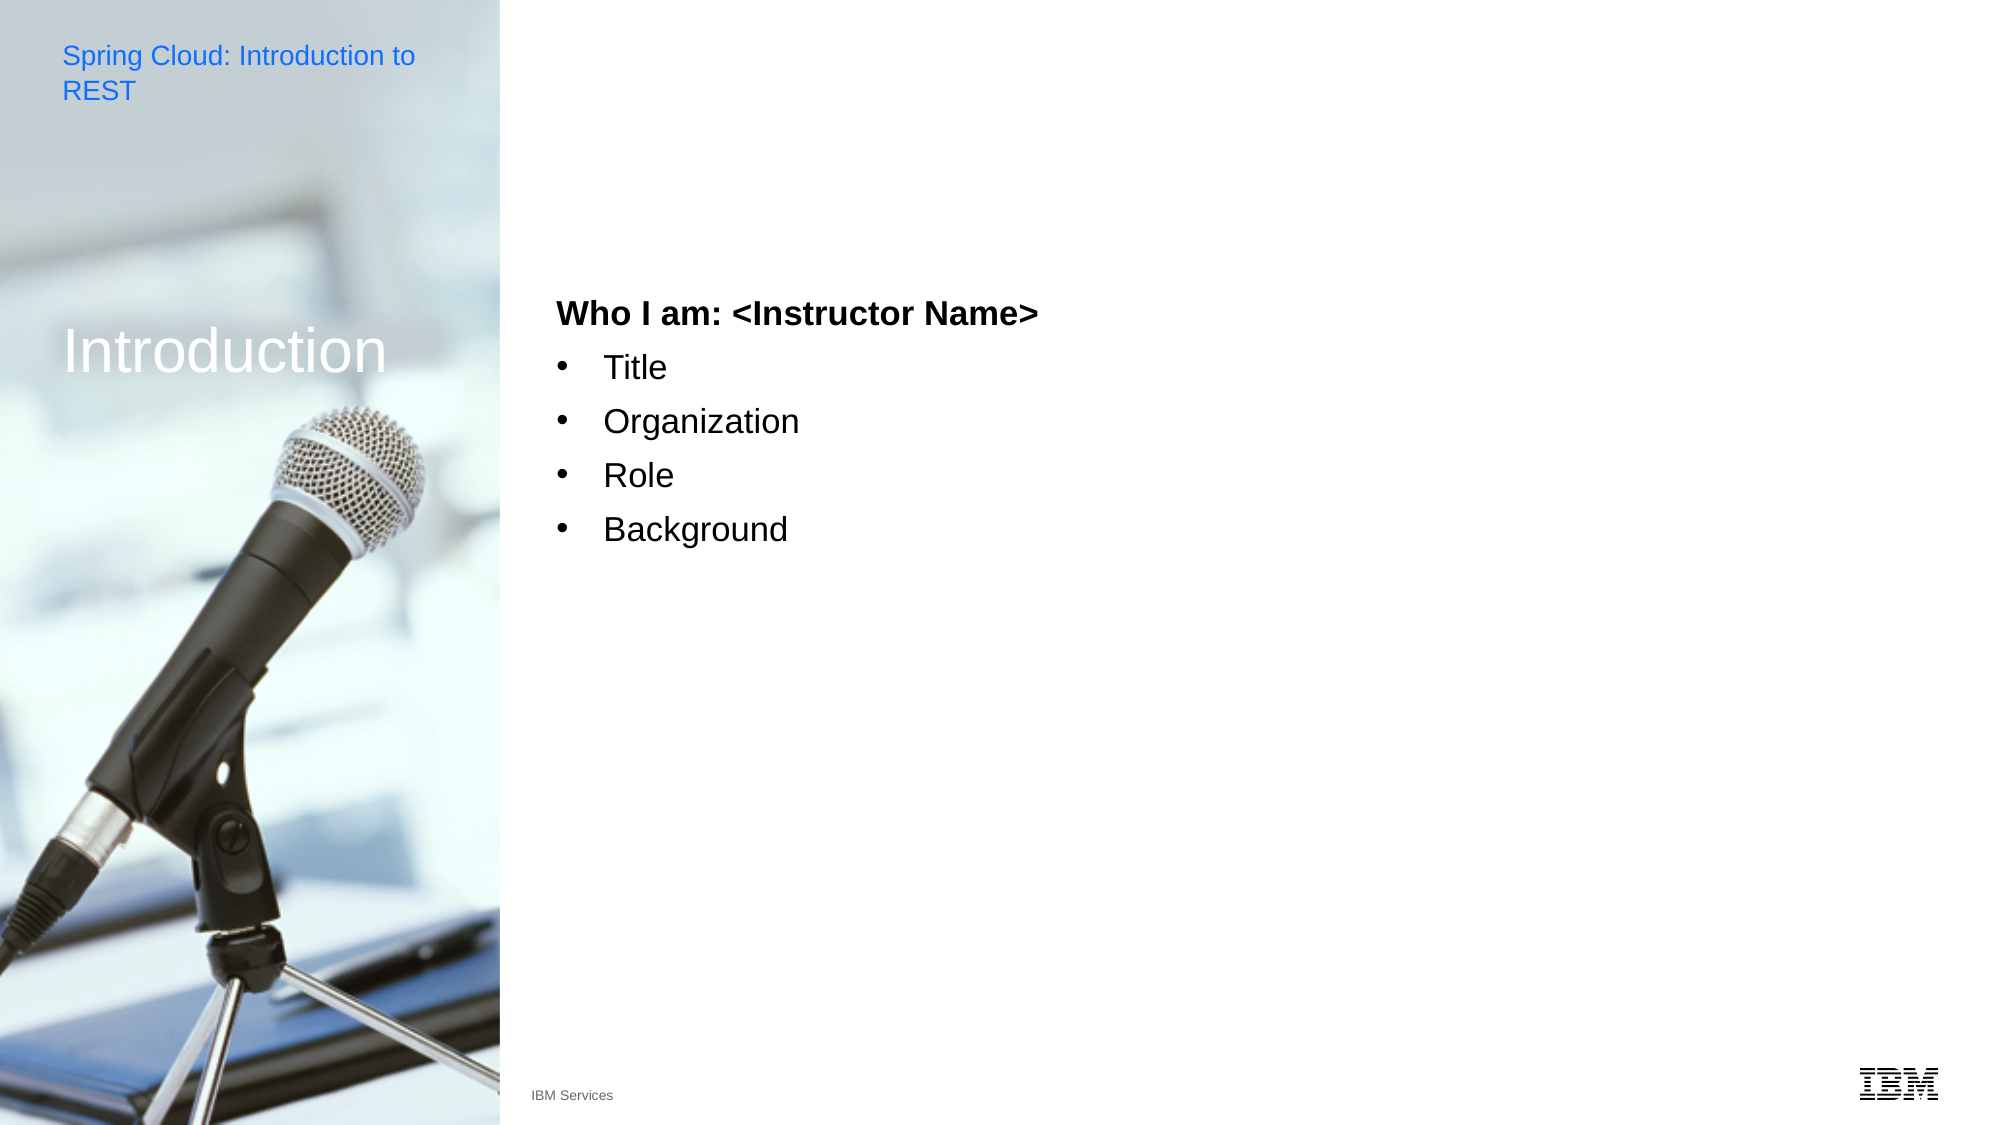

Spring Cloud: Introduction to REST
# Introduction
Who I am: <Instructor Name>
Title
Organization
Role
Background